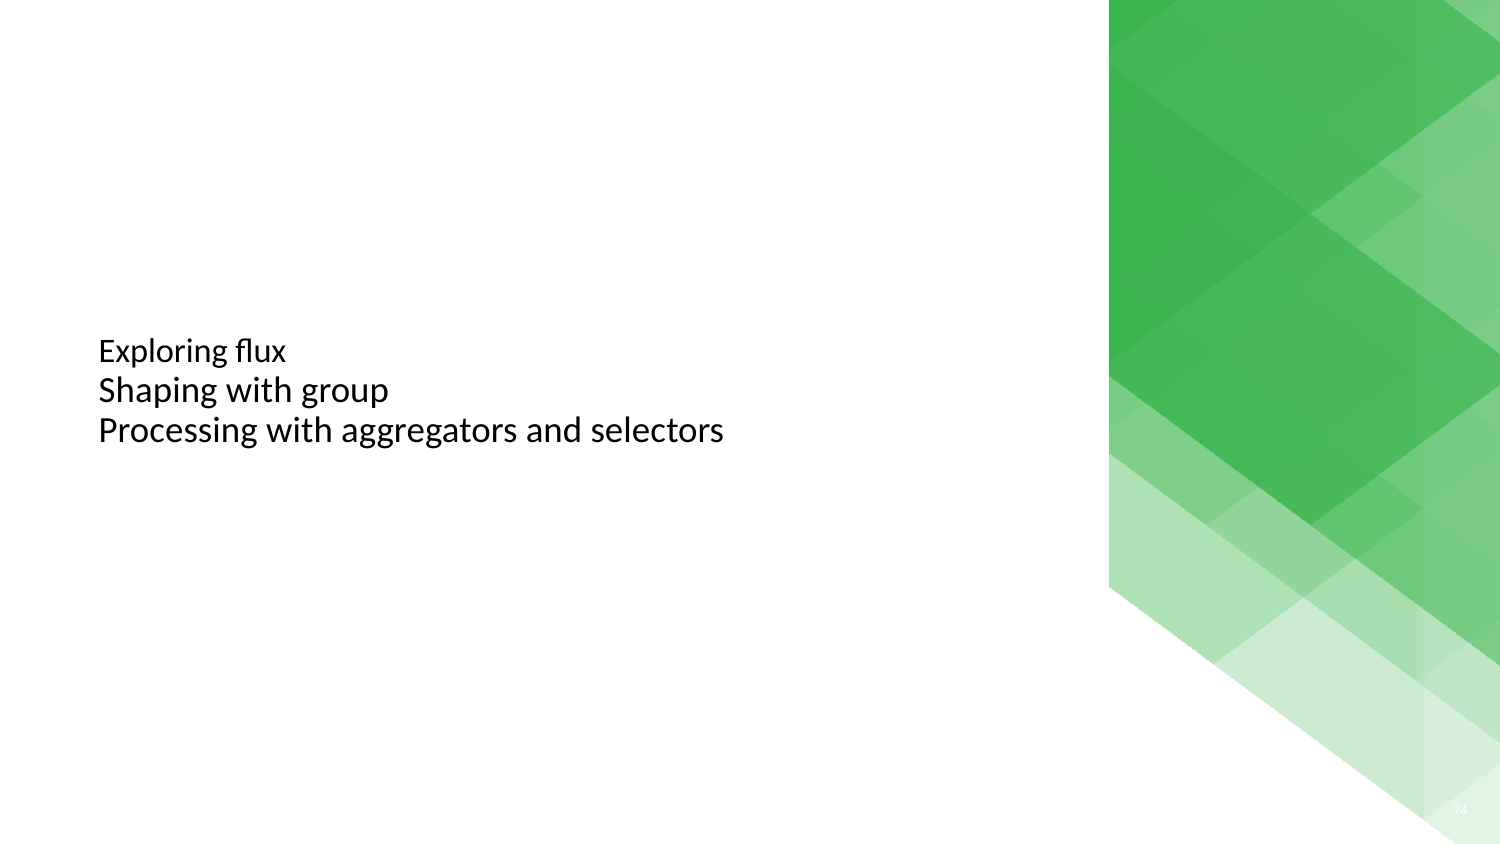

# Exploring flux
Shaping with group
Processing with aggregators and selectors

74